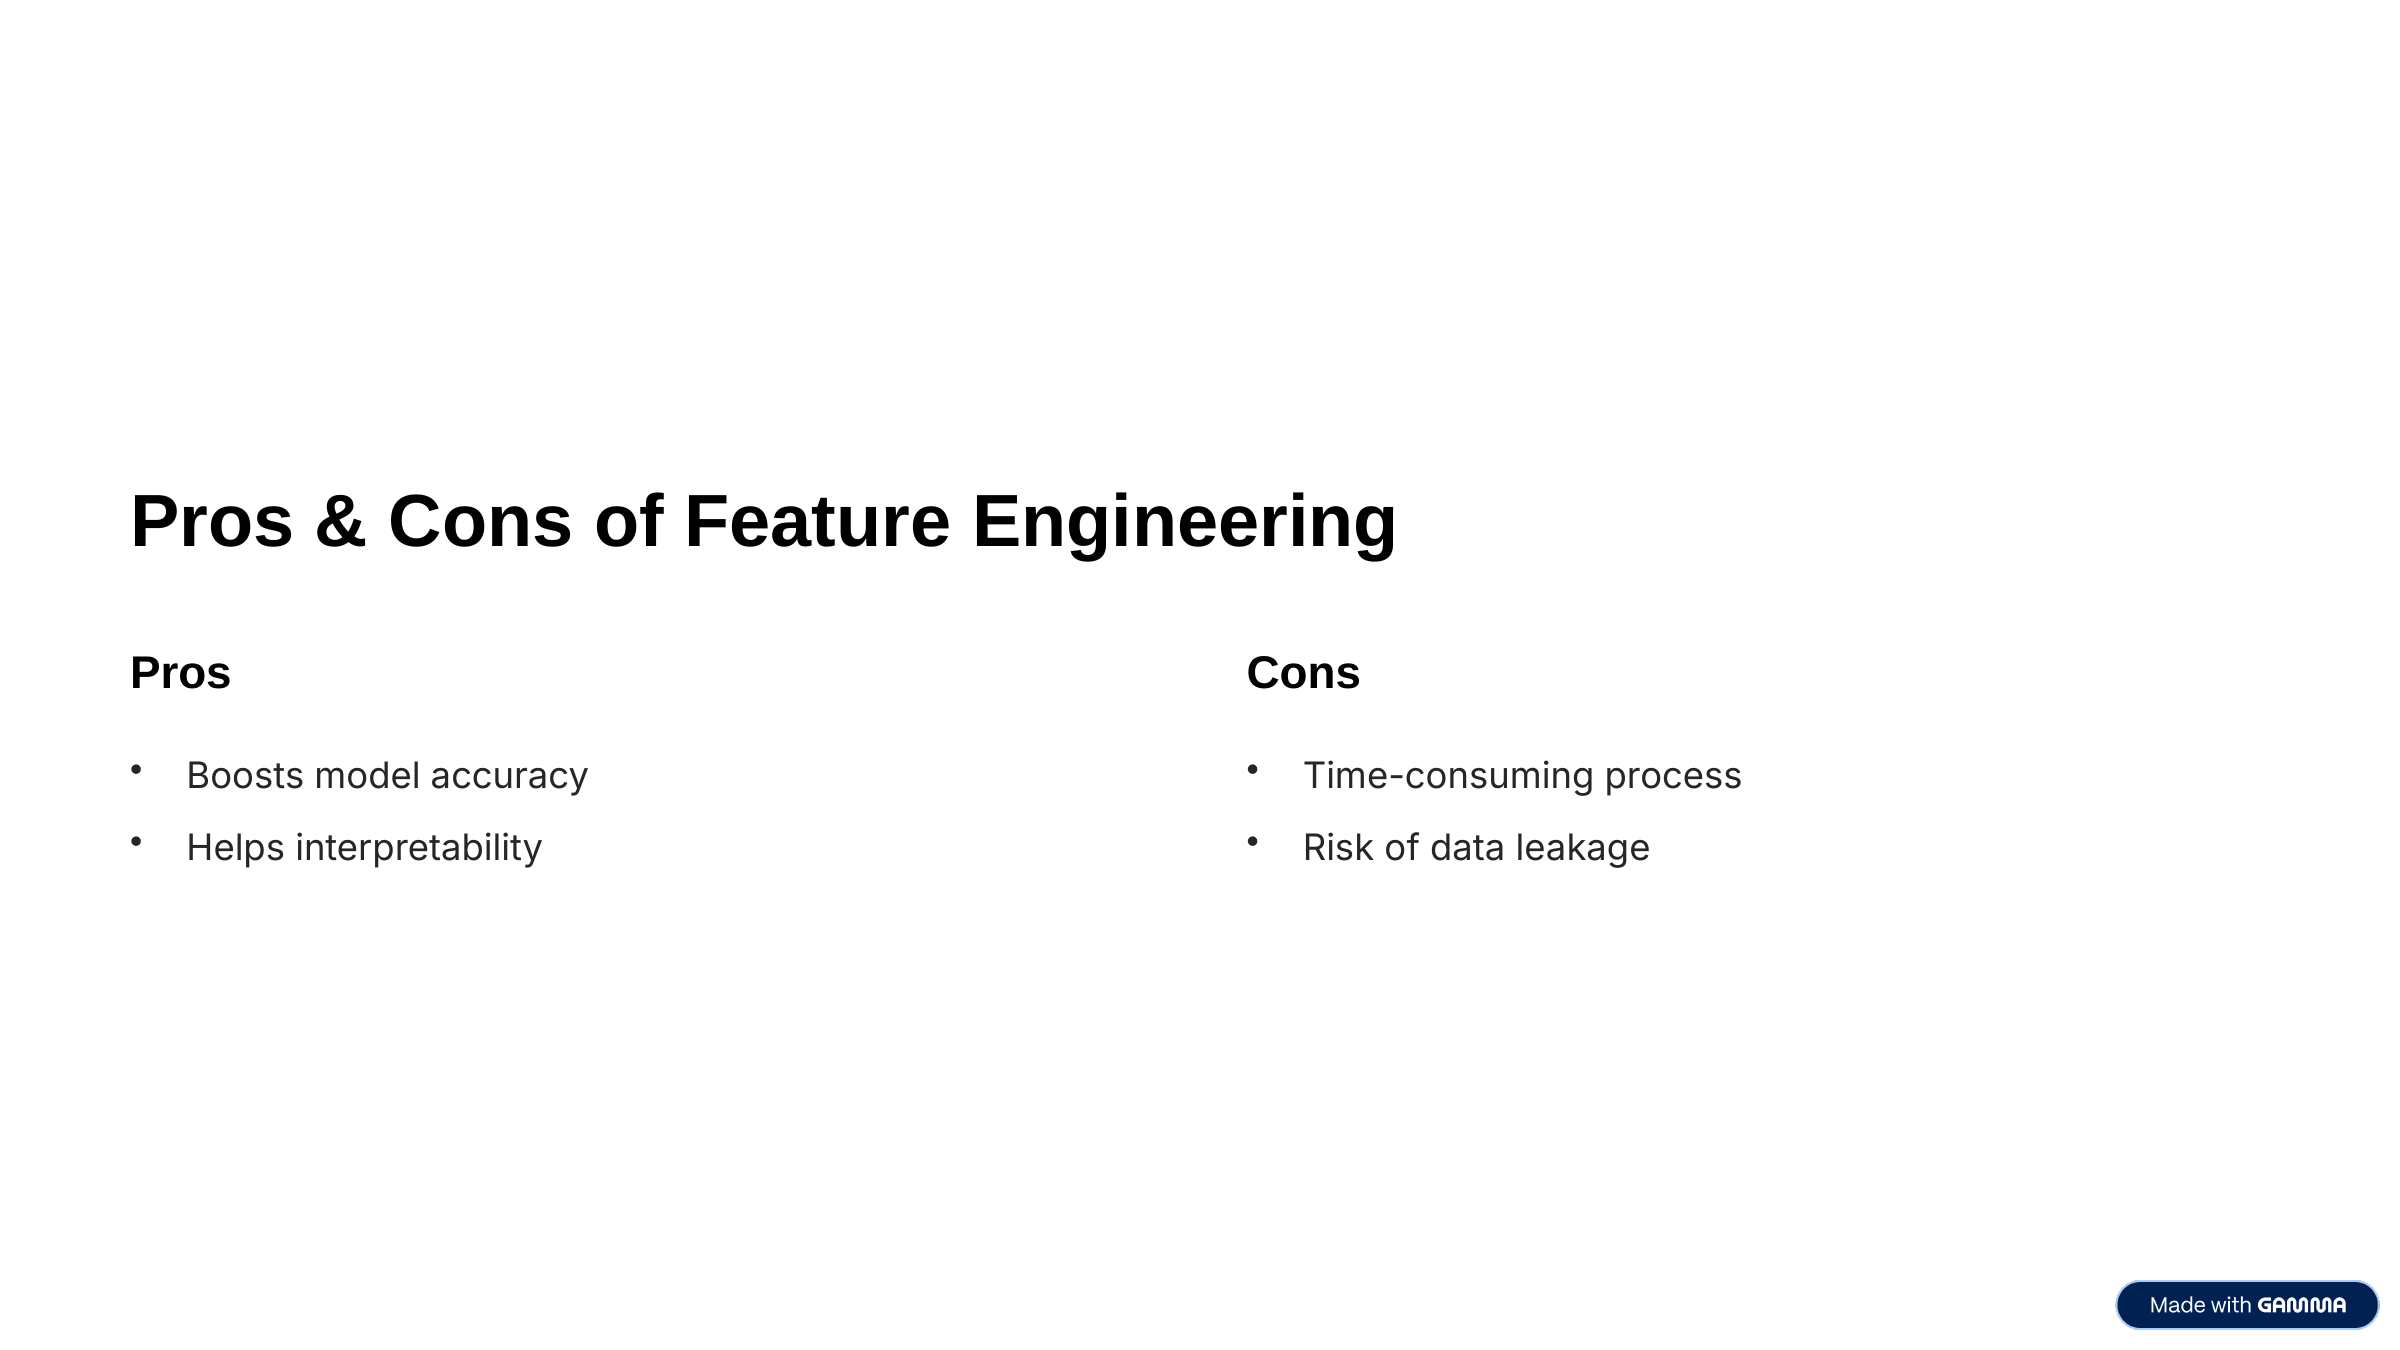

Pros & Cons of Feature Engineering
Pros
Cons
Boosts model accuracy
Time-consuming process
Helps interpretability
Risk of data leakage